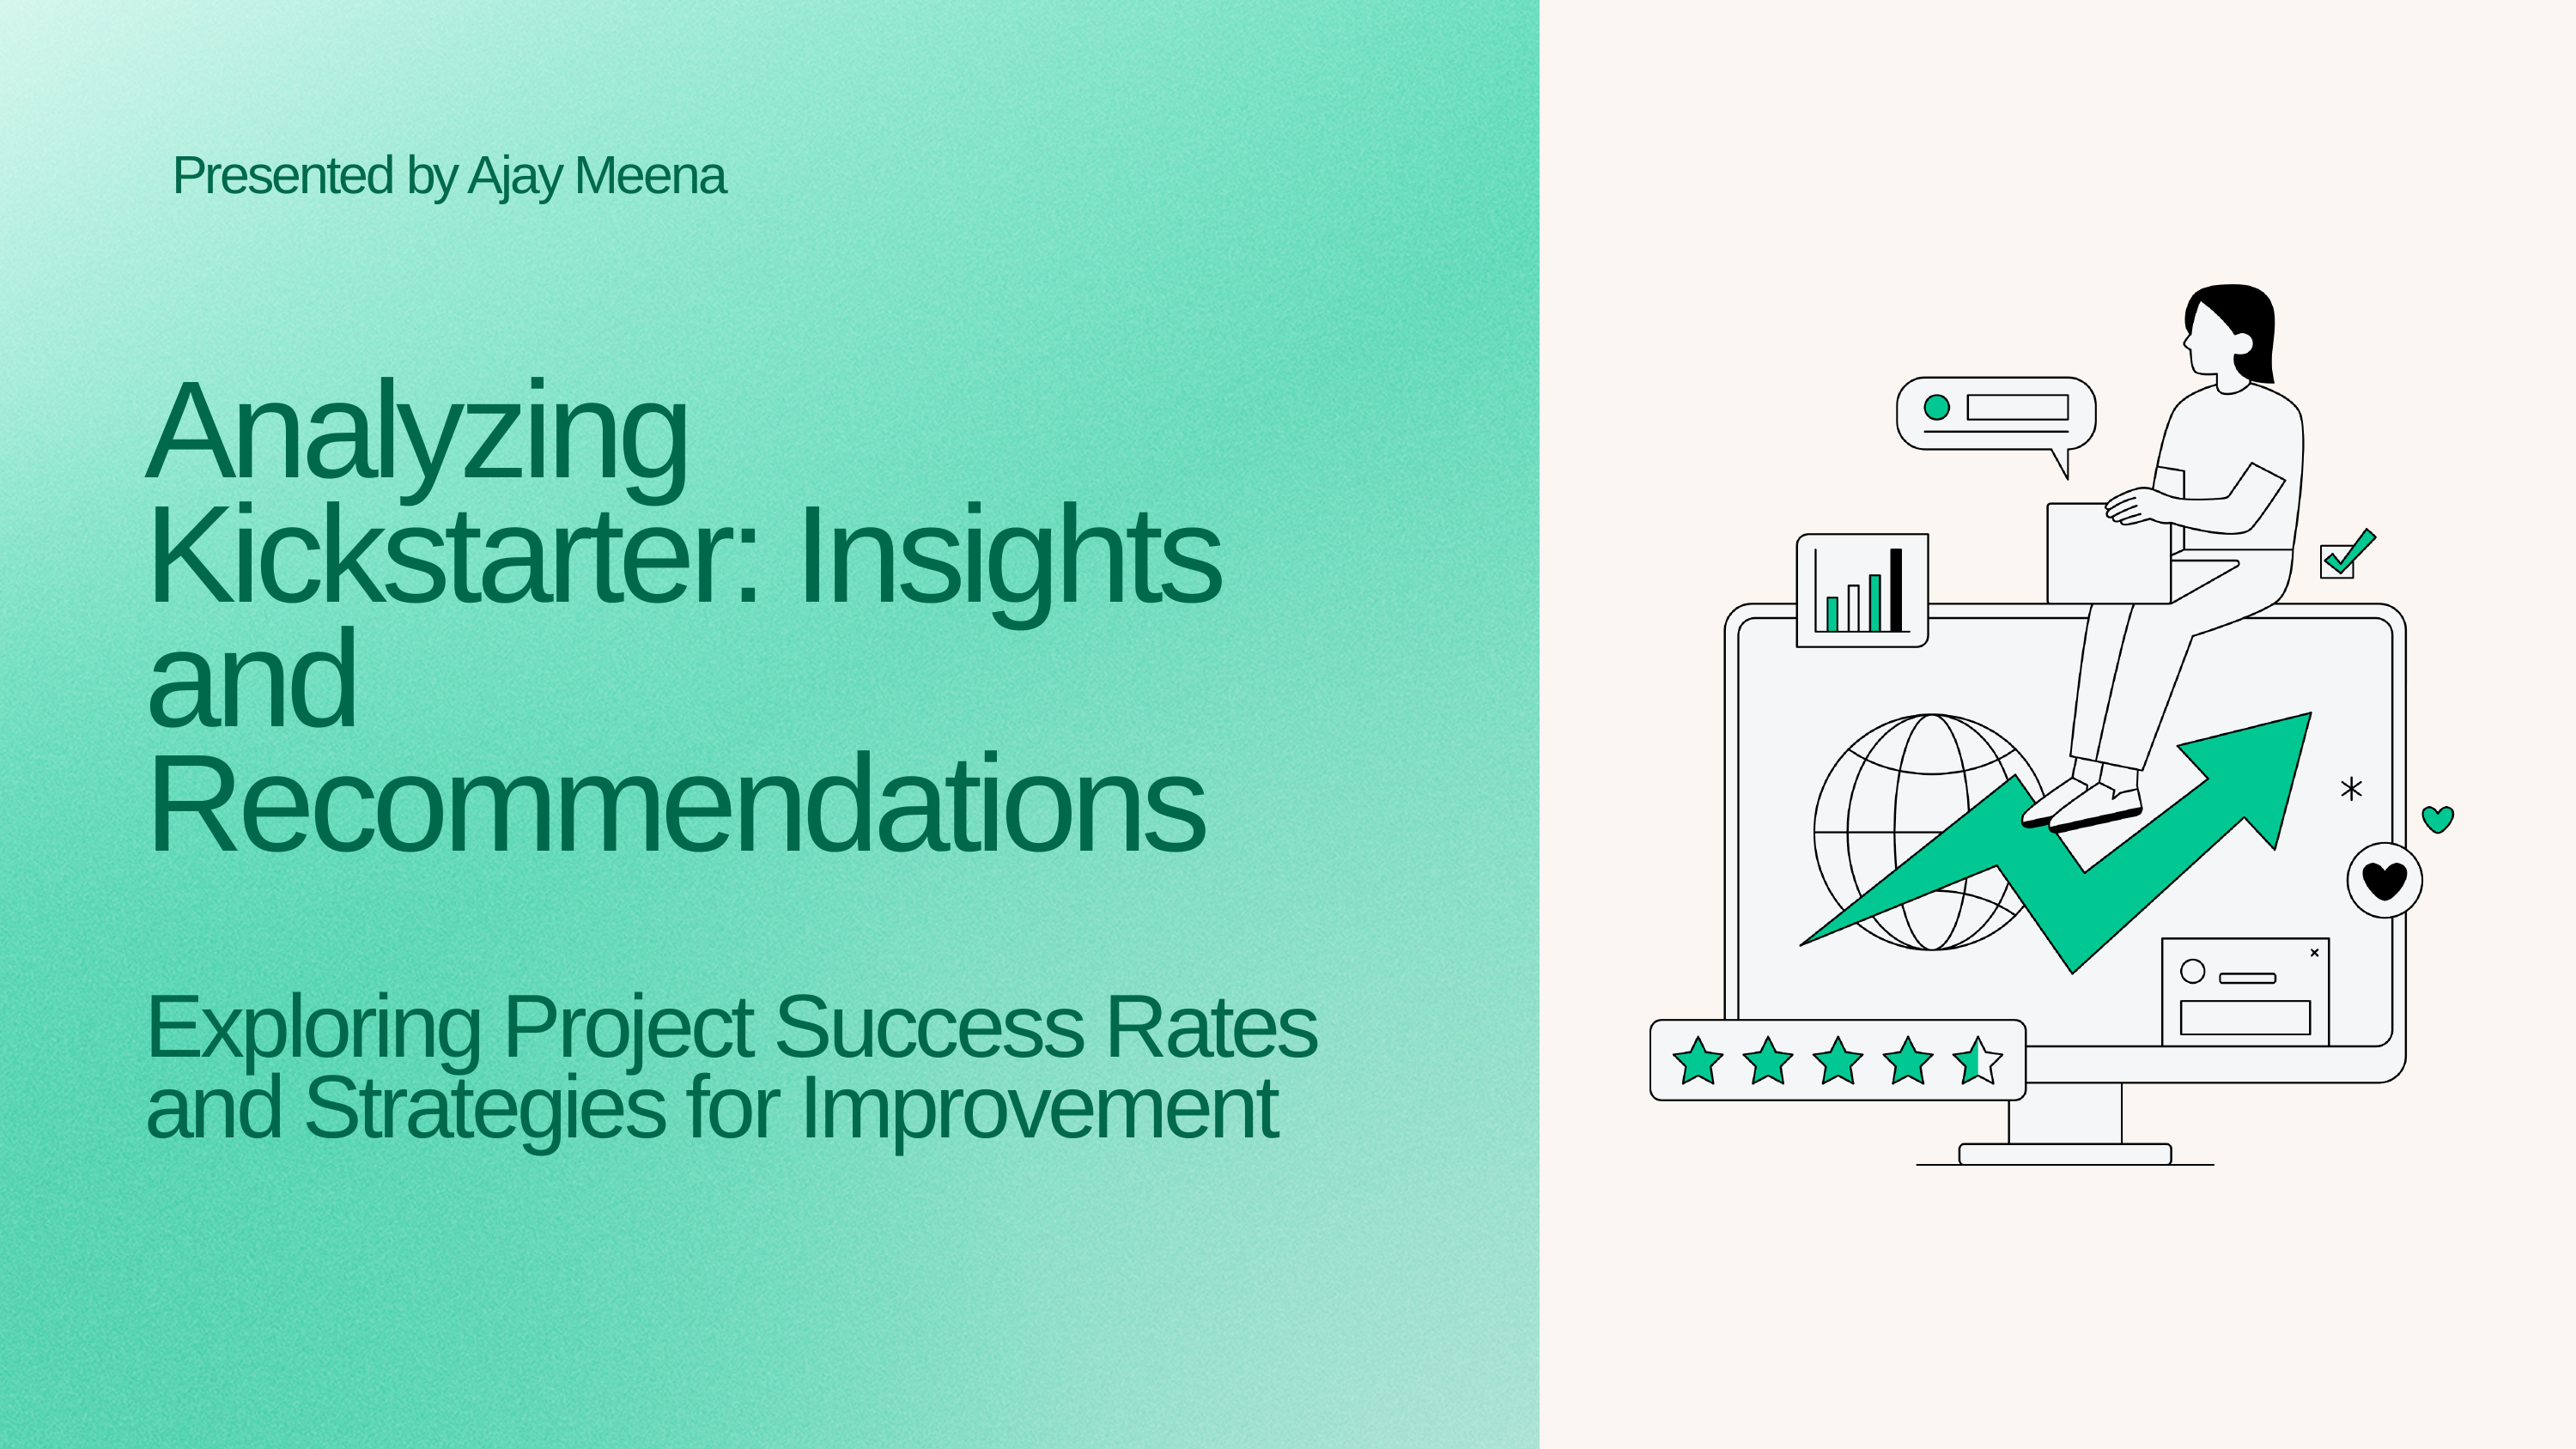

Presented by Ajay Meena

Analyzing Kickstarter: Insights and Recommendations
Exploring Project Success Rates and Strategies for Improvement